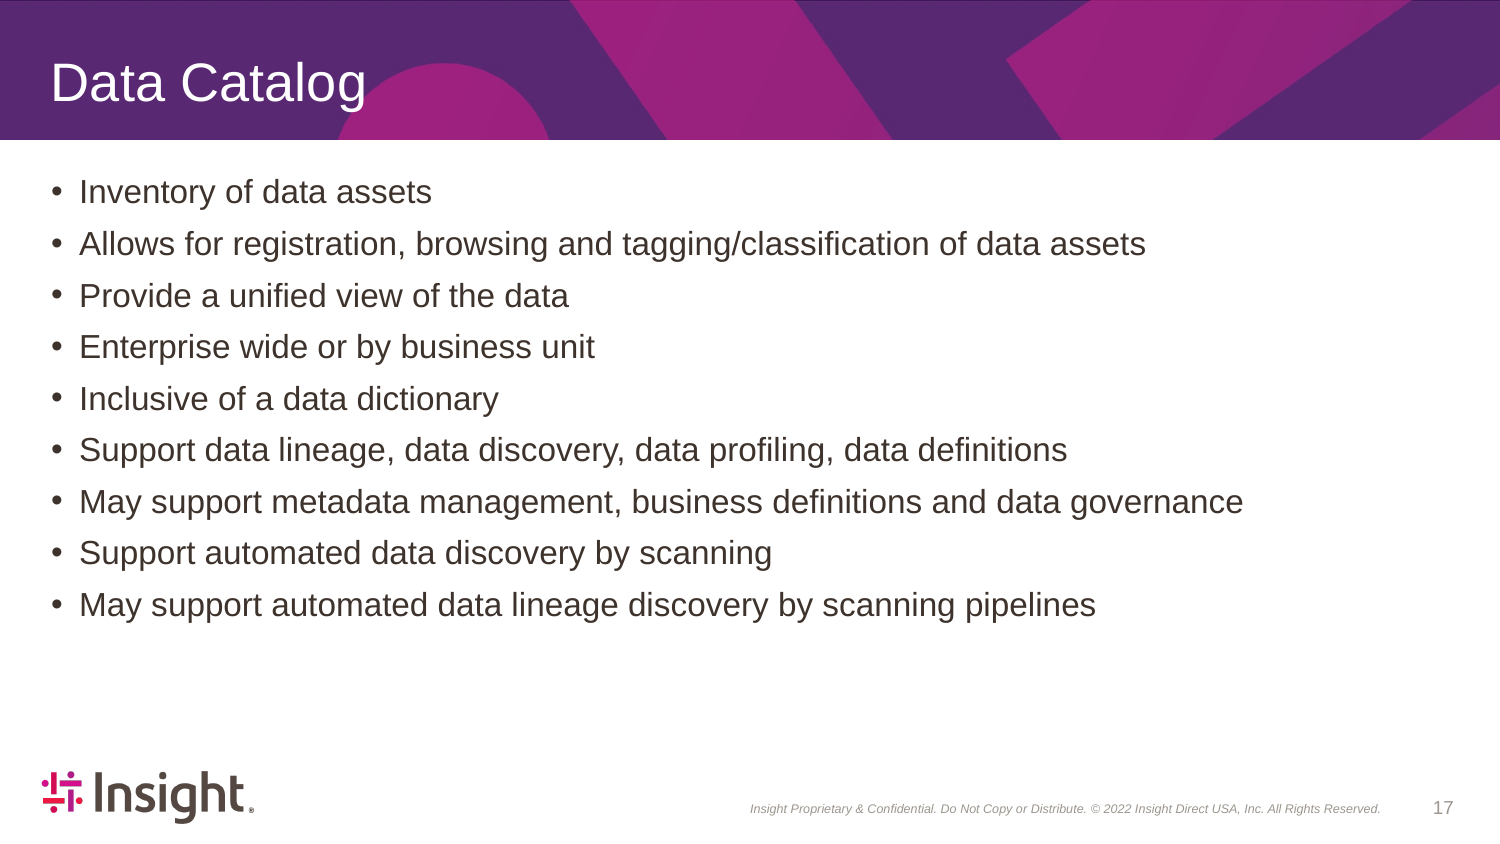

# Data Catalog
Inventory of data assets
Allows for registration, browsing and tagging/classification of data assets
Provide a unified view of the data
Enterprise wide or by business unit
Inclusive of a data dictionary
Support data lineage, data discovery, data profiling, data definitions
May support metadata management, business definitions and data governance
Support automated data discovery by scanning
May support automated data lineage discovery by scanning pipelines